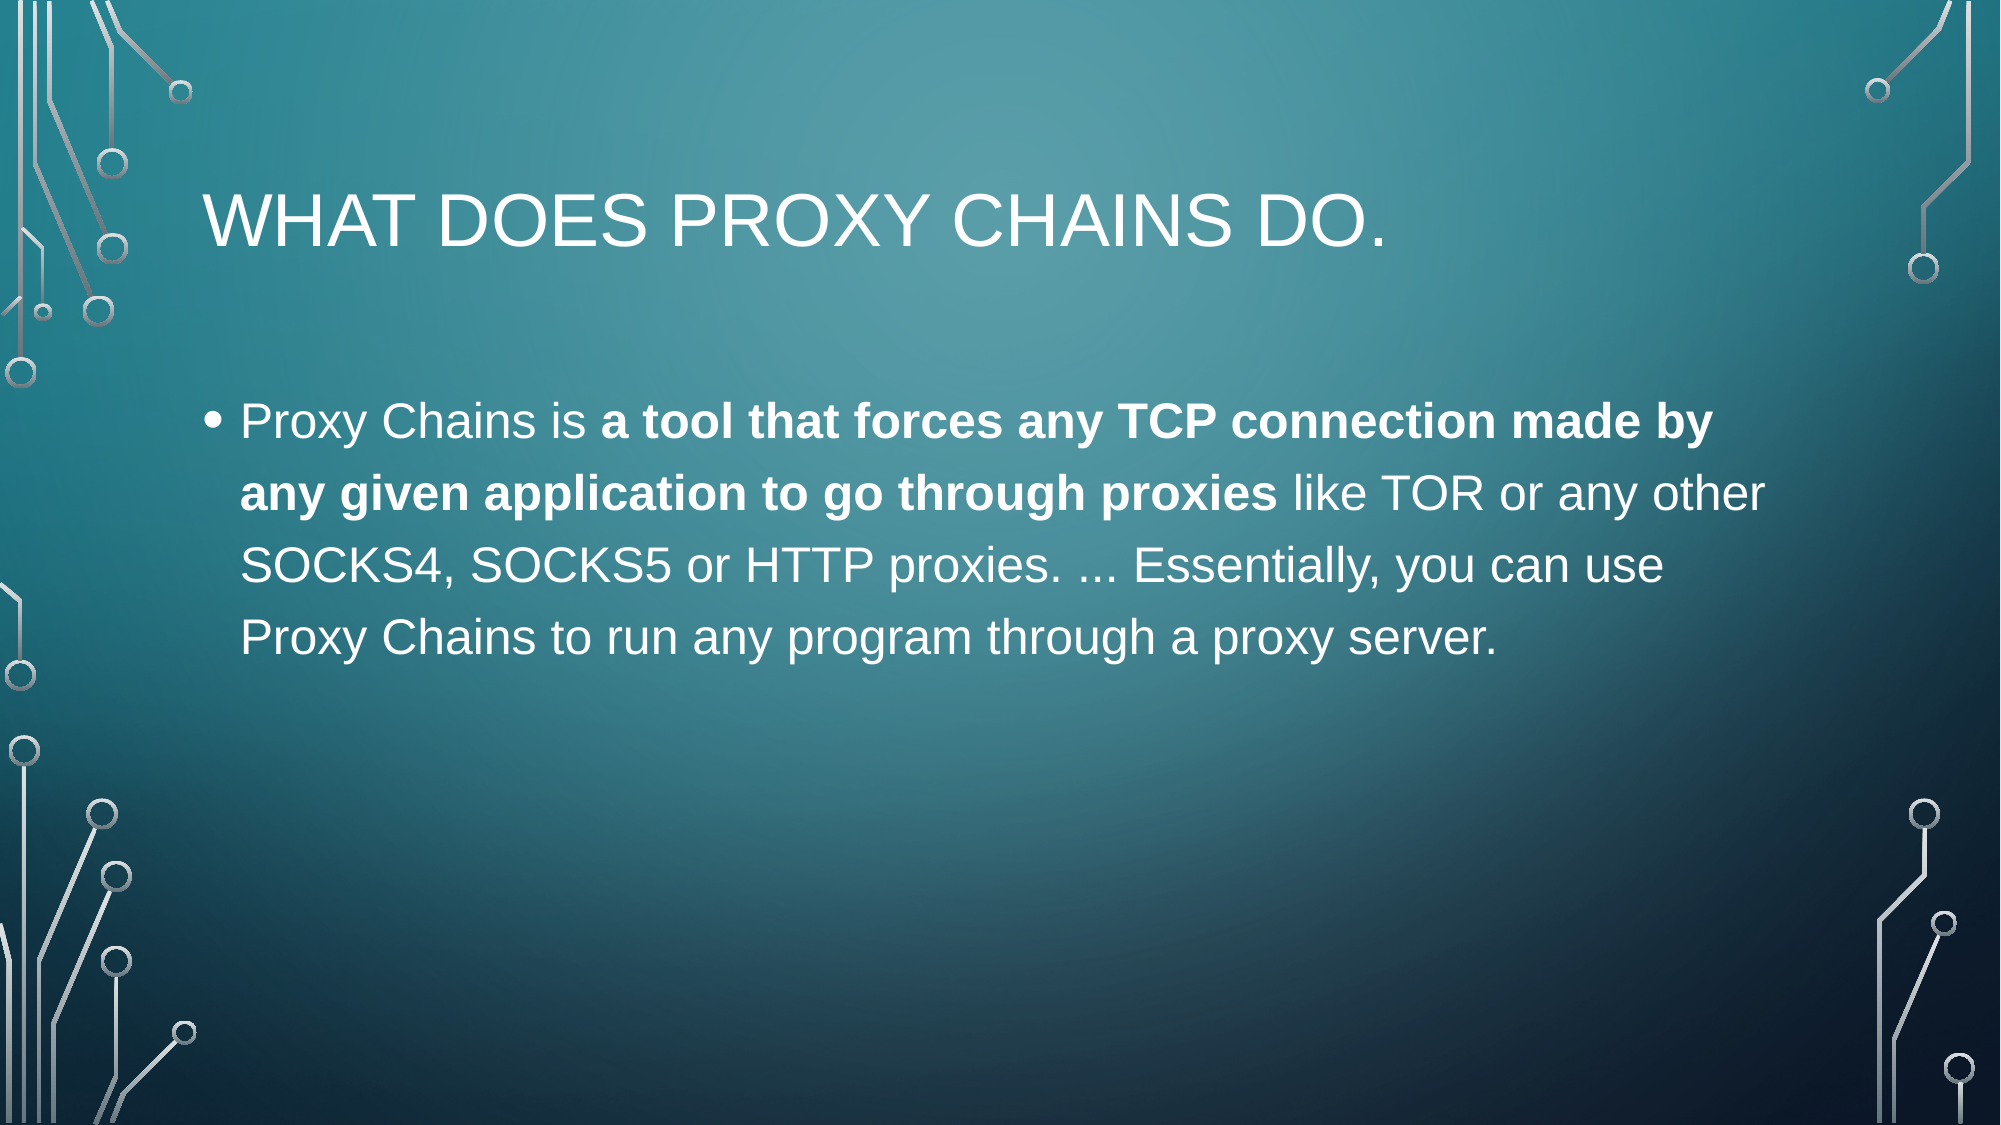

# What does Proxy chains Do.
Proxy Chains is a tool that forces any TCP connection made by any given application to go through proxies like TOR or any other SOCKS4, SOCKS5 or HTTP proxies. ... Essentially, you can use Proxy Chains to run any program through a proxy server.